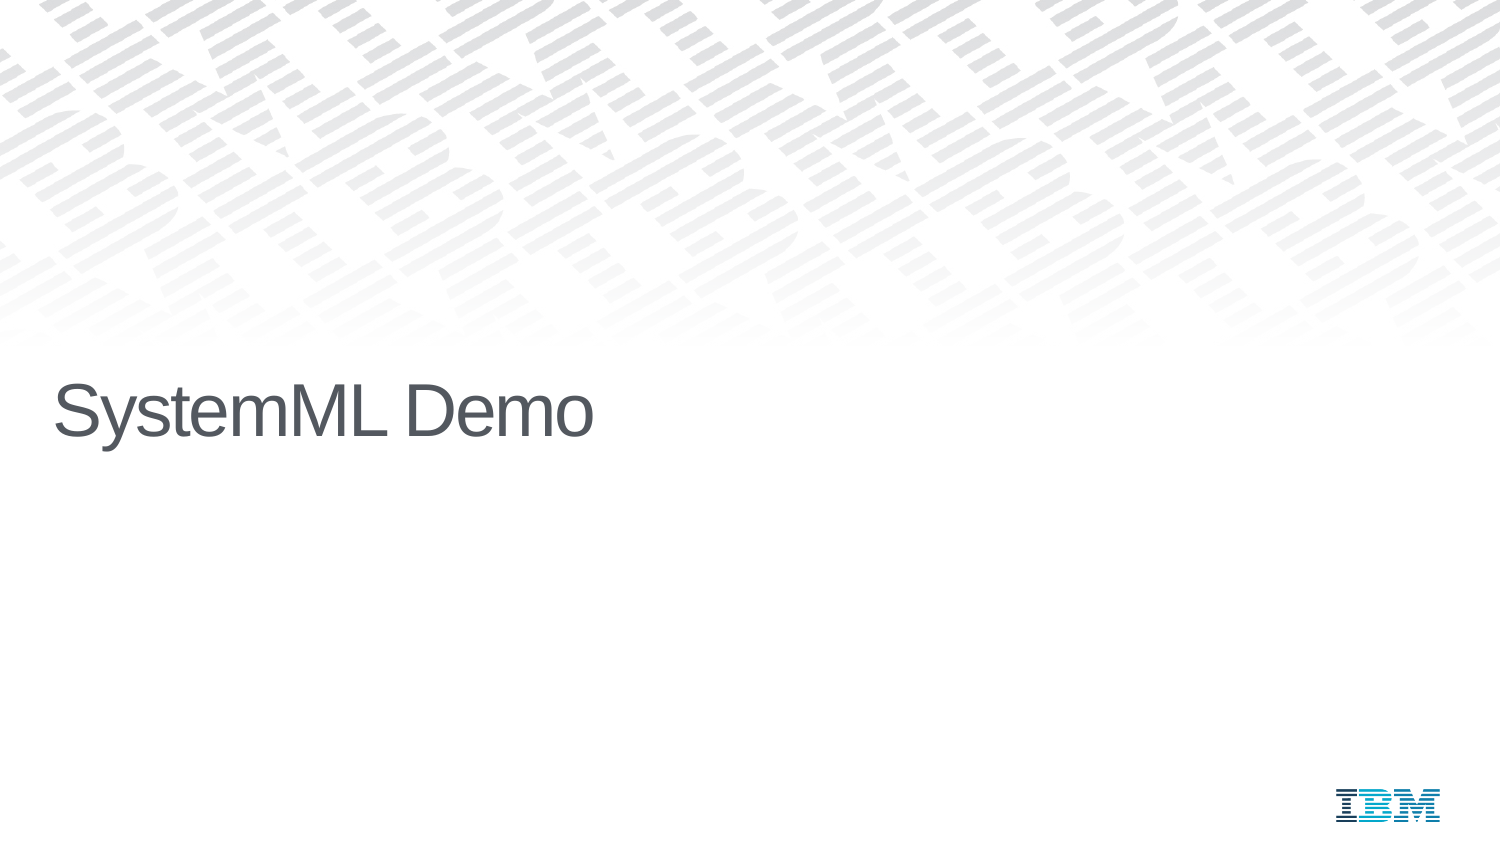

# SystemML Demo
Using K-means to cluster data